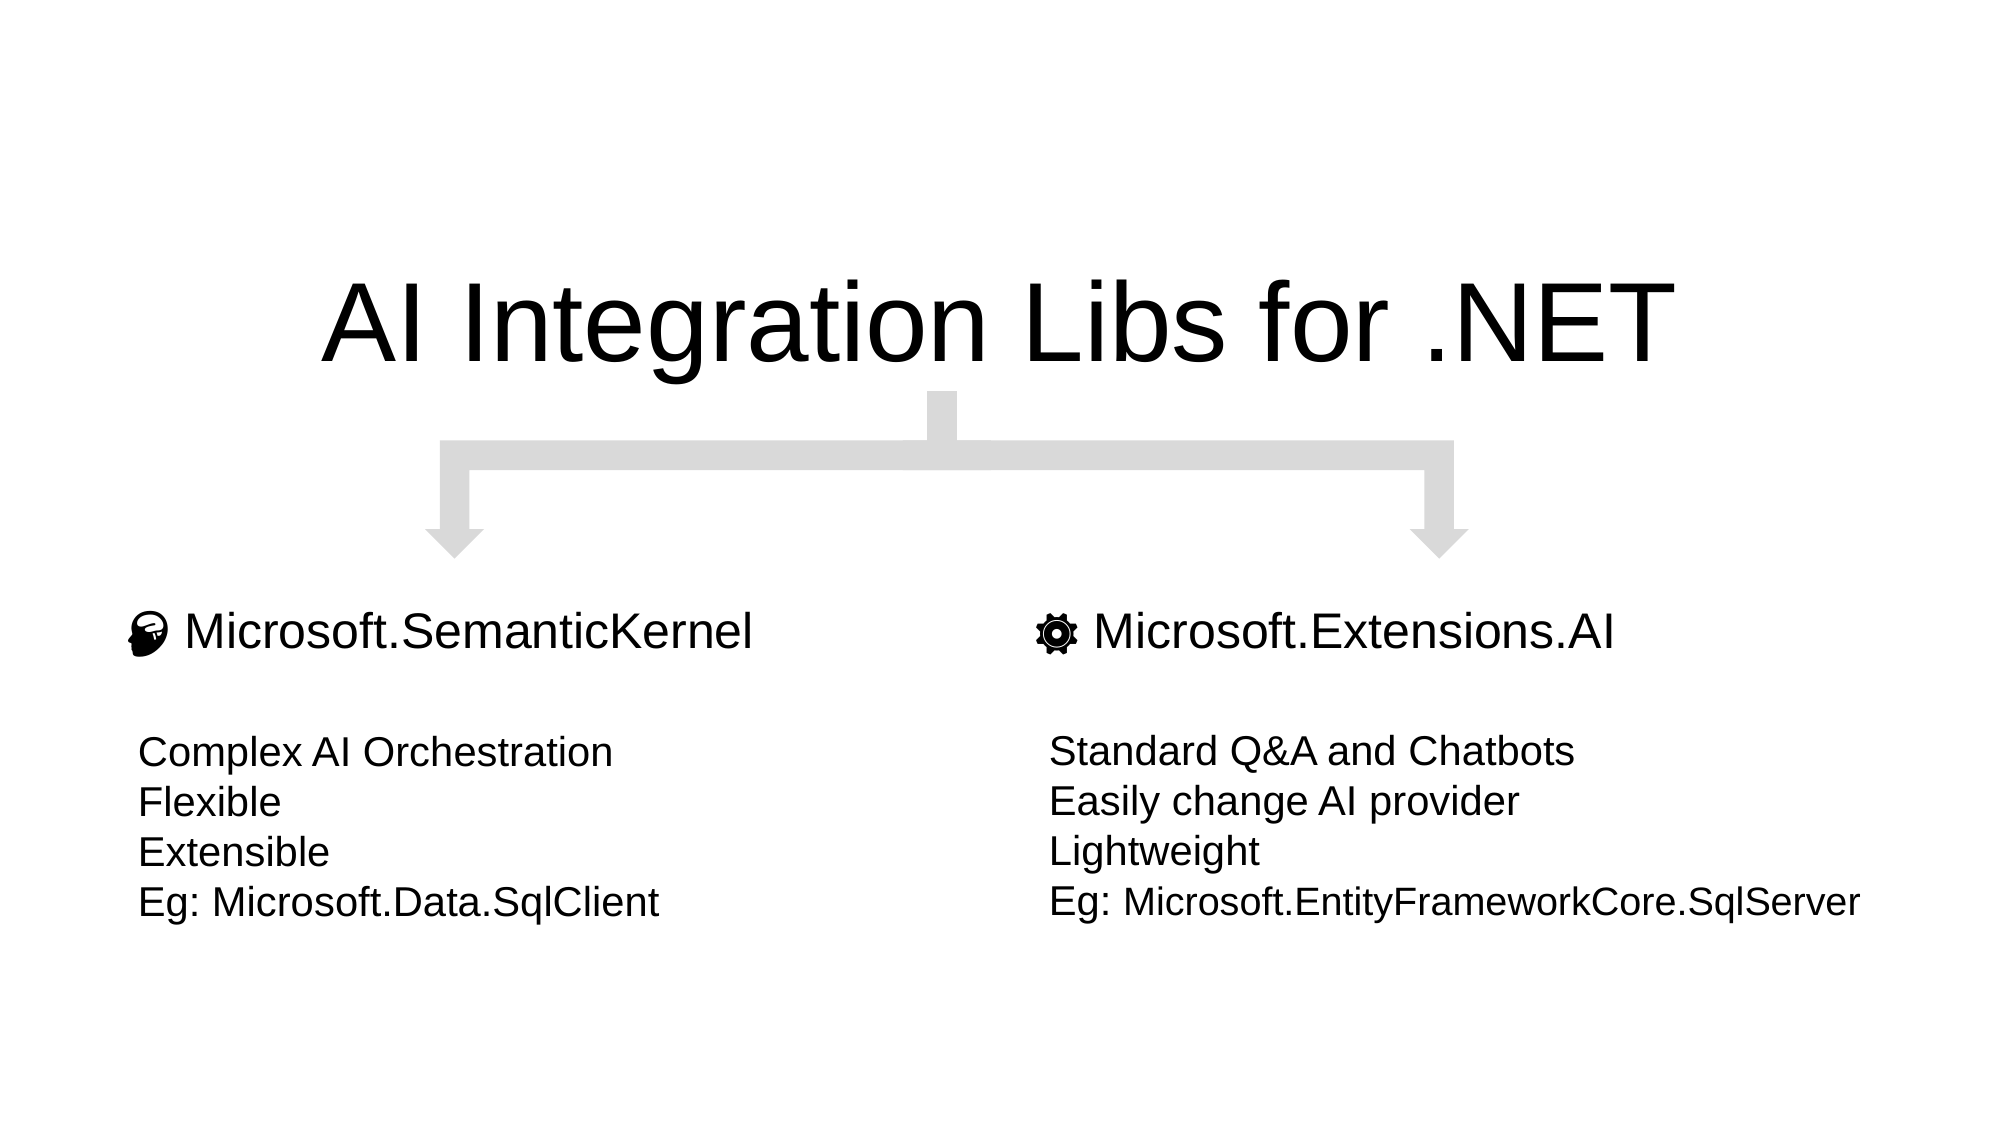

# AI Integration Libs for .NET

🧠 Microsoft.SemanticKernel

⚙️ Microsoft.Extensions.AI

Standard Q&A and Chatbots
Easily change AI provider
Lightweight
Eg: Microsoft.EntityFrameworkCore.SqlServer
Complex AI Orchestration
Flexible
Extensible
Eg: Microsoft.Data.SqlClient